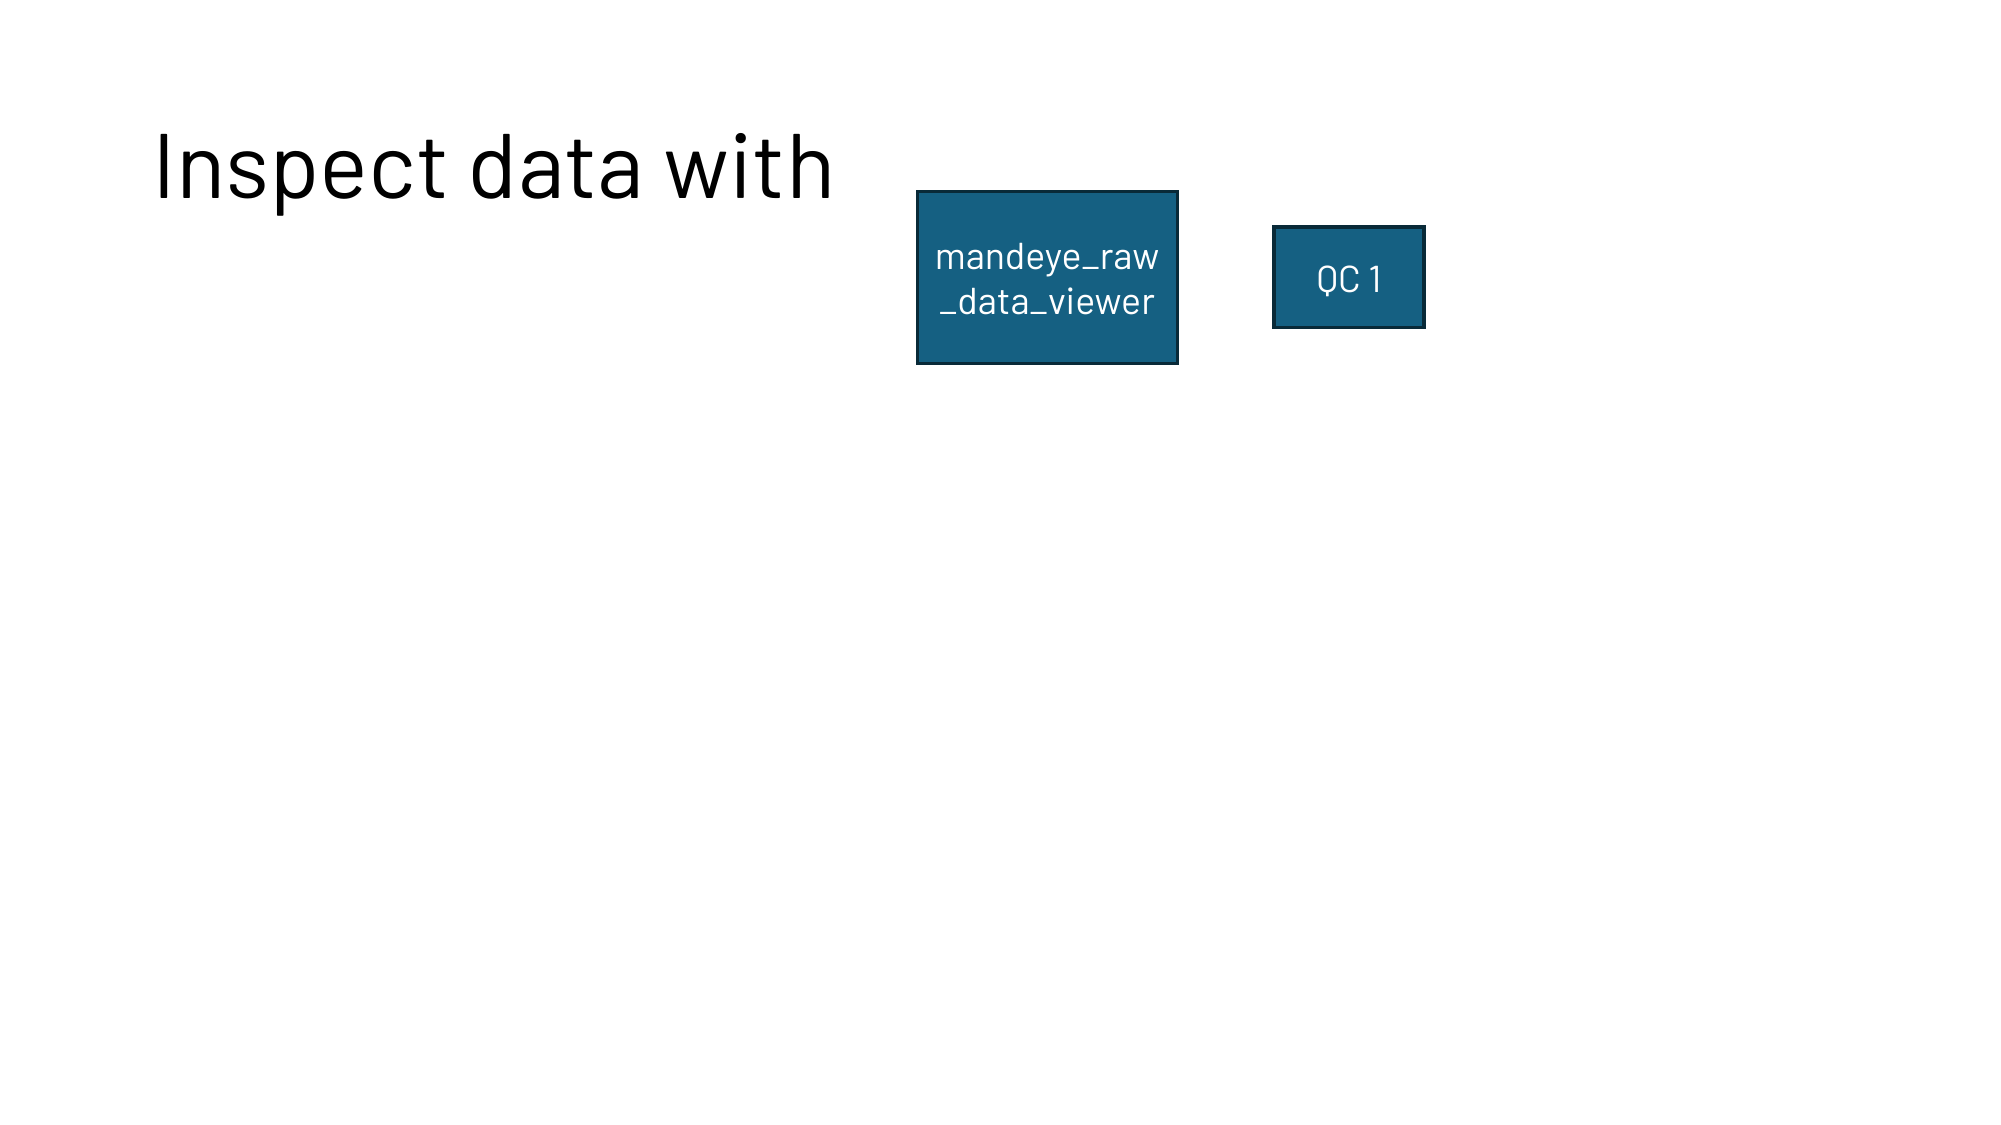

# Inspect data with
mandeye_raw_data_viewer
QC 1